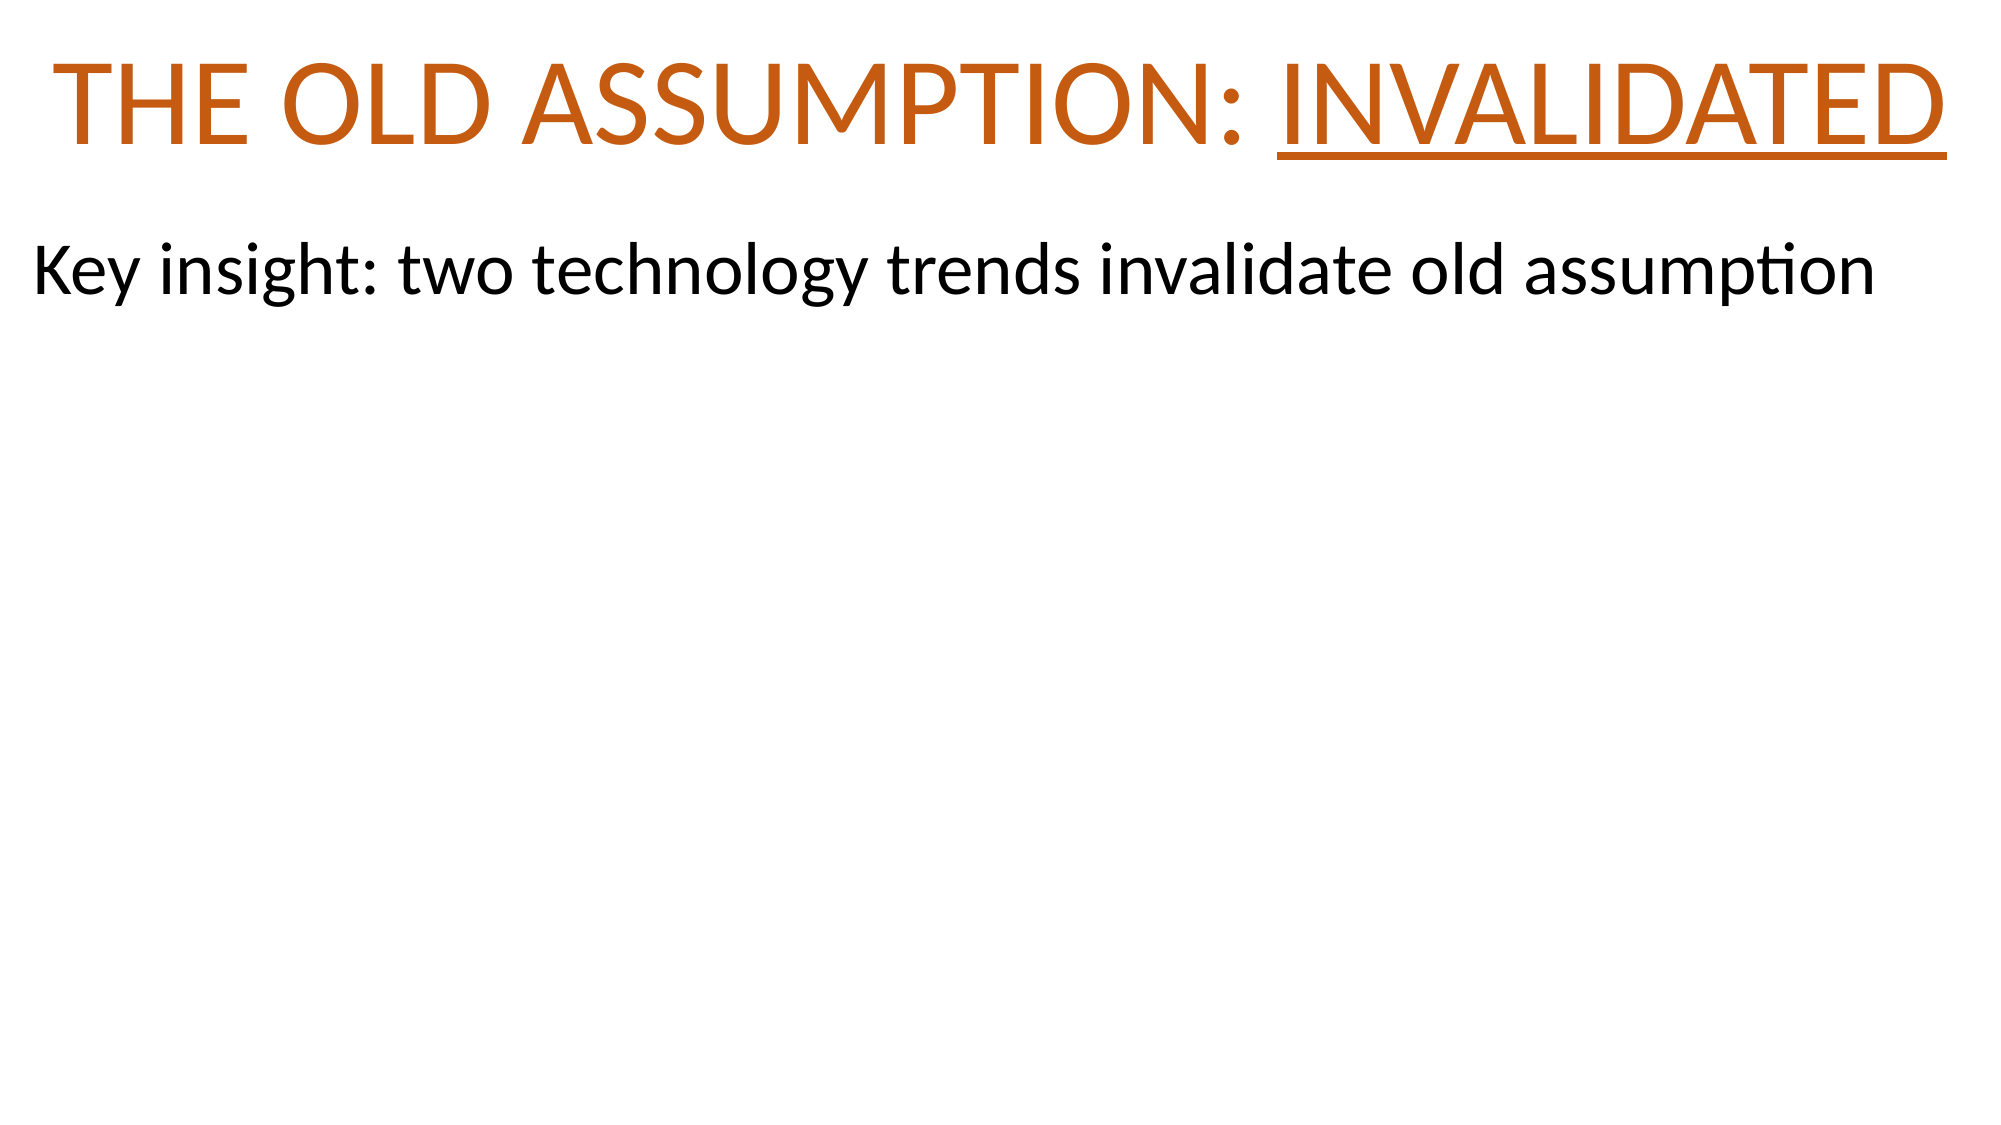

the Old Assumption: Invalidated
Key insight: two technology trends invalidate old assumption